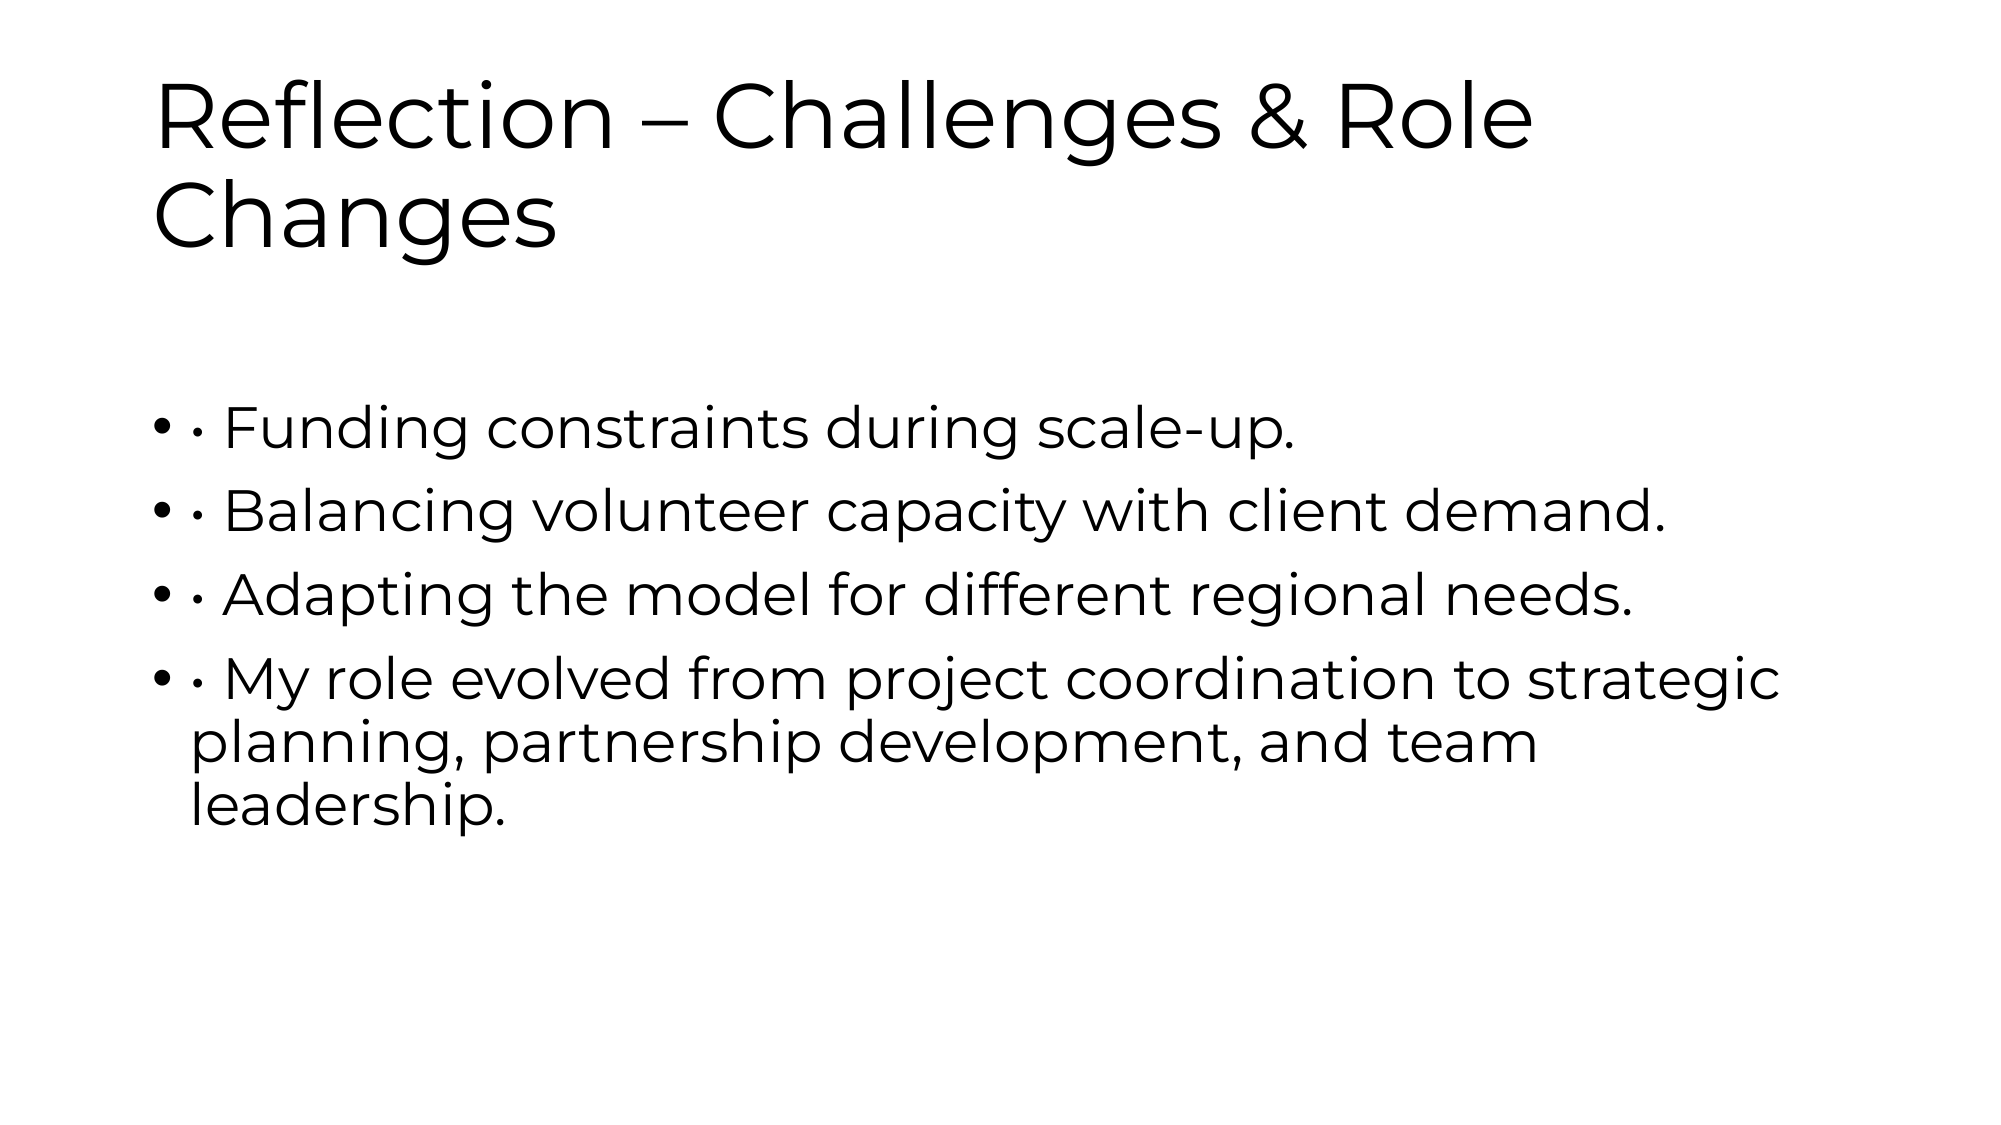

# Reflection – Challenges & Role Changes

• Funding constraints during scale-up.
• Balancing volunteer capacity with client demand.
• Adapting the model for different regional needs.
• My role evolved from project coordination to strategic planning, partnership development, and team leadership.